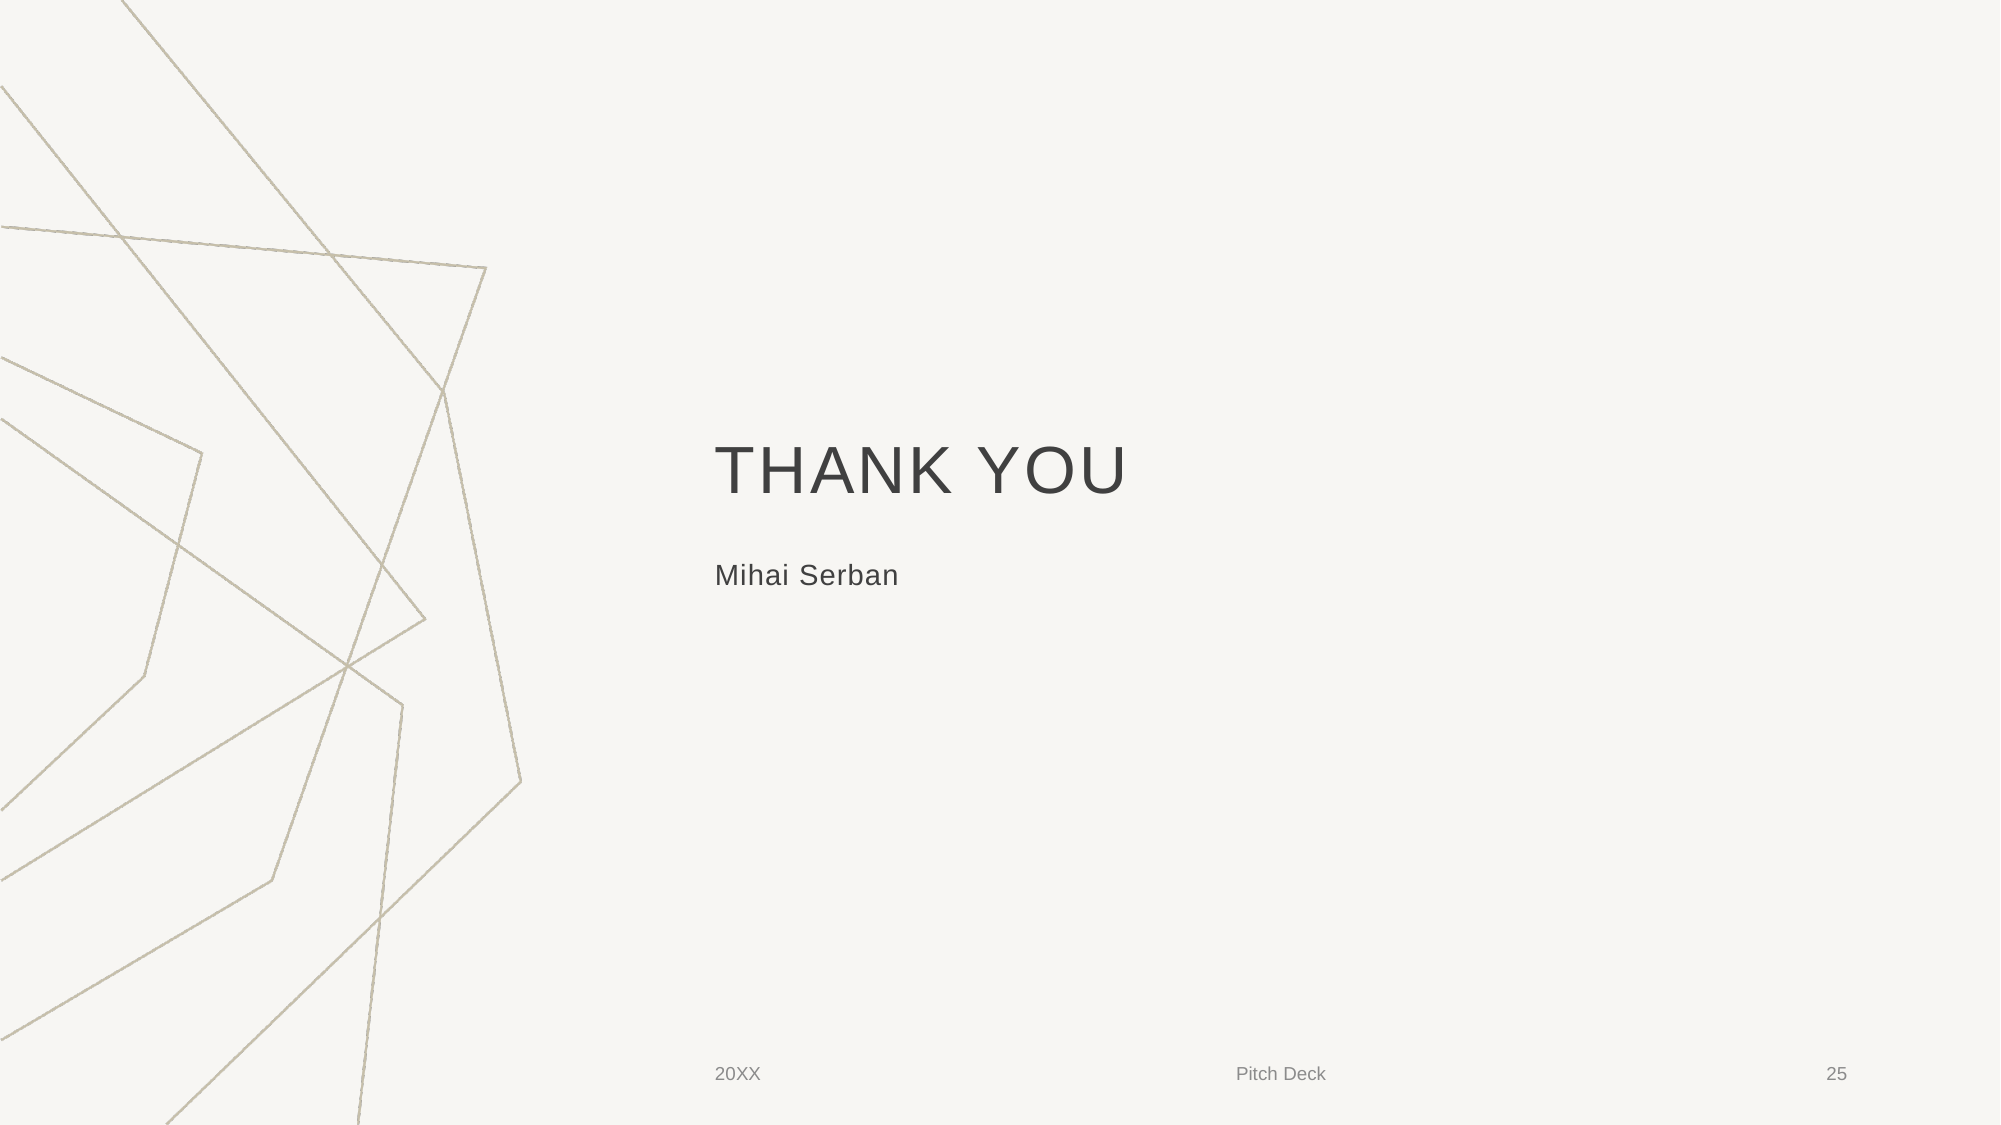

# THANK YOU
Mihai Serban​
20XX
Pitch Deck
25